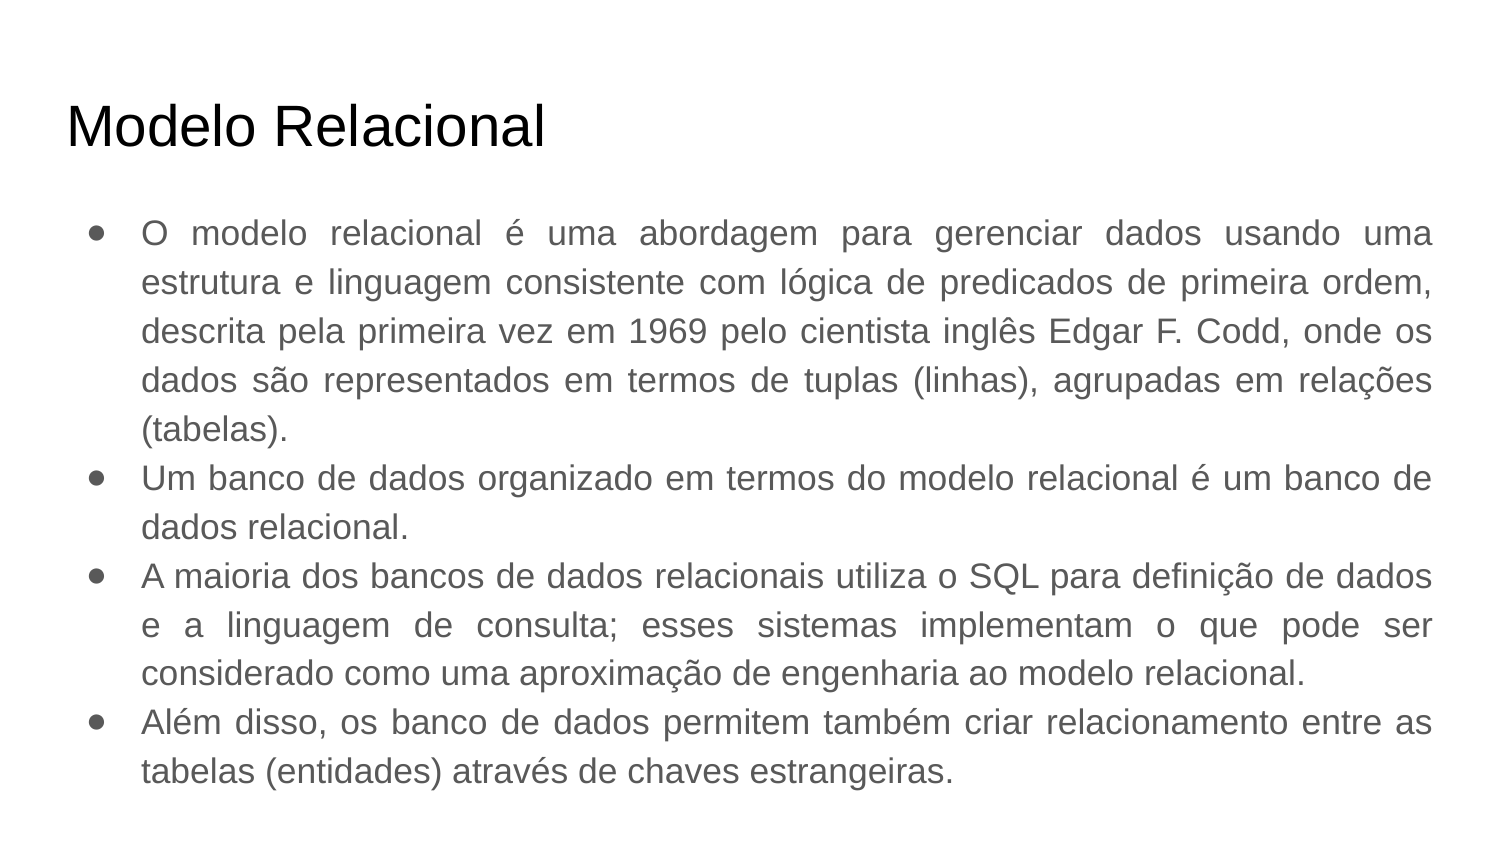

# Modelo Relacional
O modelo relacional é uma abordagem para gerenciar dados usando uma estrutura e linguagem consistente com lógica de predicados de primeira ordem, descrita pela primeira vez em 1969 pelo cientista inglês Edgar F. Codd, onde os dados são representados em termos de tuplas (linhas), agrupadas em relações (tabelas).
Um banco de dados organizado em termos do modelo relacional é um banco de dados relacional.
A maioria dos bancos de dados relacionais utiliza o SQL para definição de dados e a linguagem de consulta; esses sistemas implementam o que pode ser considerado como uma aproximação de engenharia ao modelo relacional.
Além disso, os banco de dados permitem também criar relacionamento entre as tabelas (entidades) através de chaves estrangeiras.